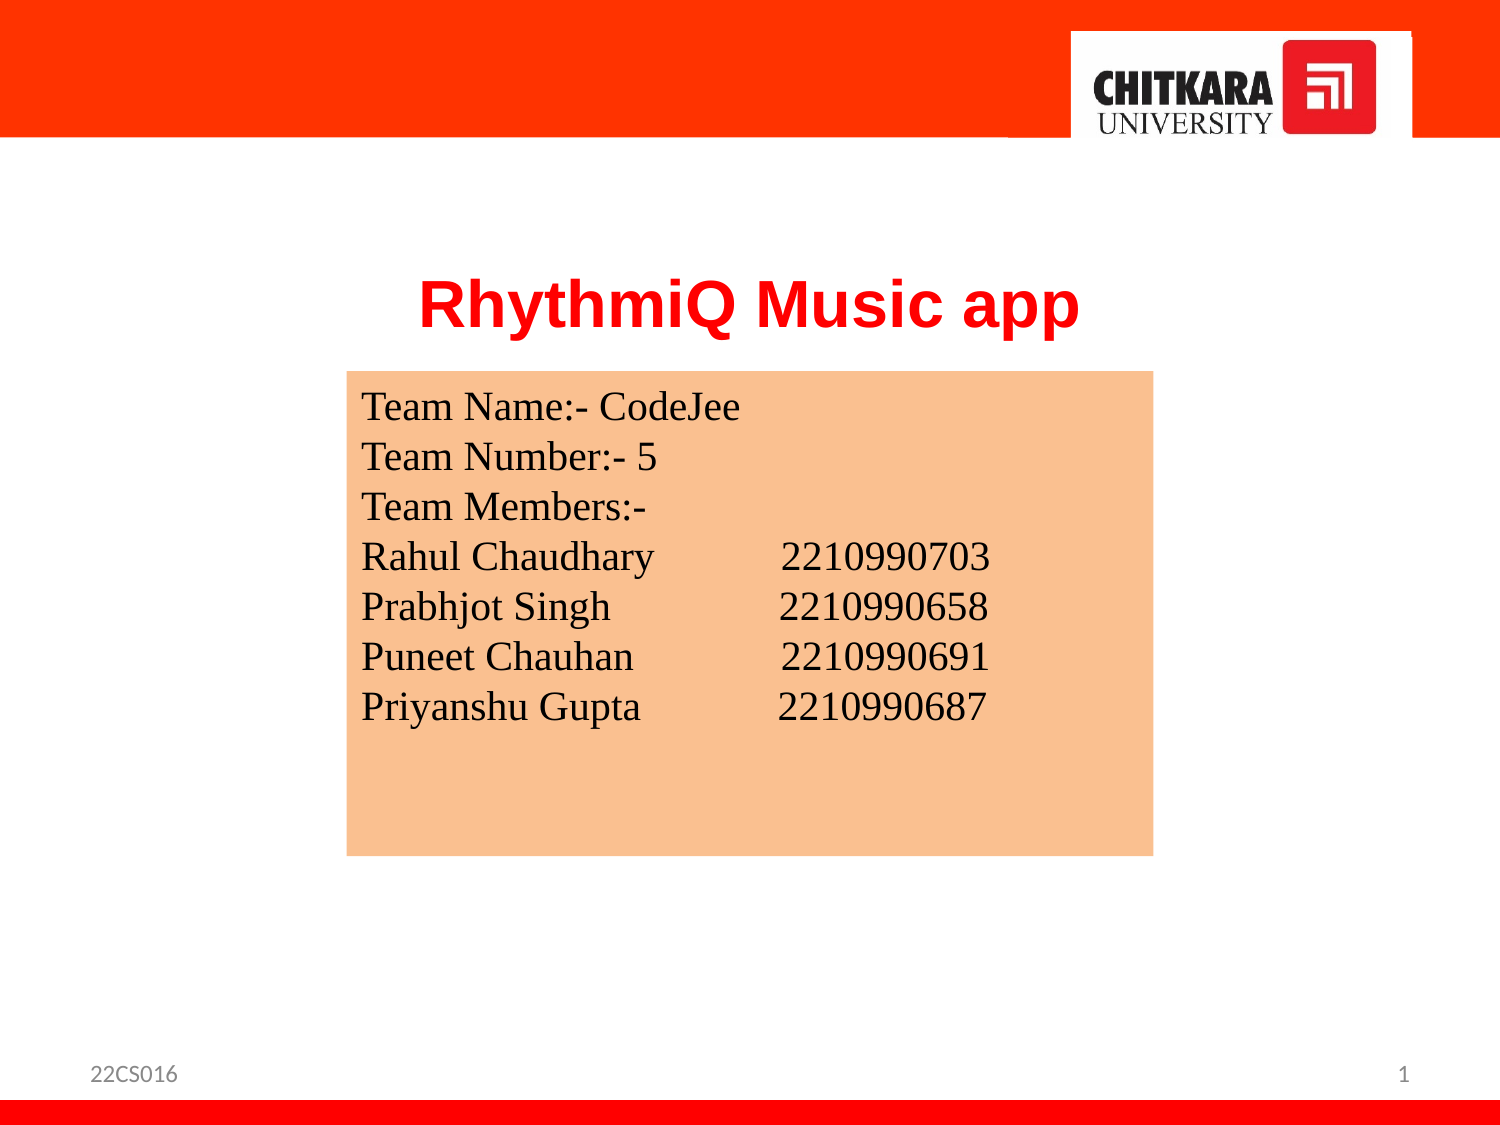

RhythmiQ Music app

Team Name:- CodeJee
Team Number:- 5
Team Members:-
Rahul Chaudhary            2210990703
Prabhjot Singh                2210990658
Puneet Chauhan              2210990691
Priyanshu Gupta             2210990687

22CS016
1